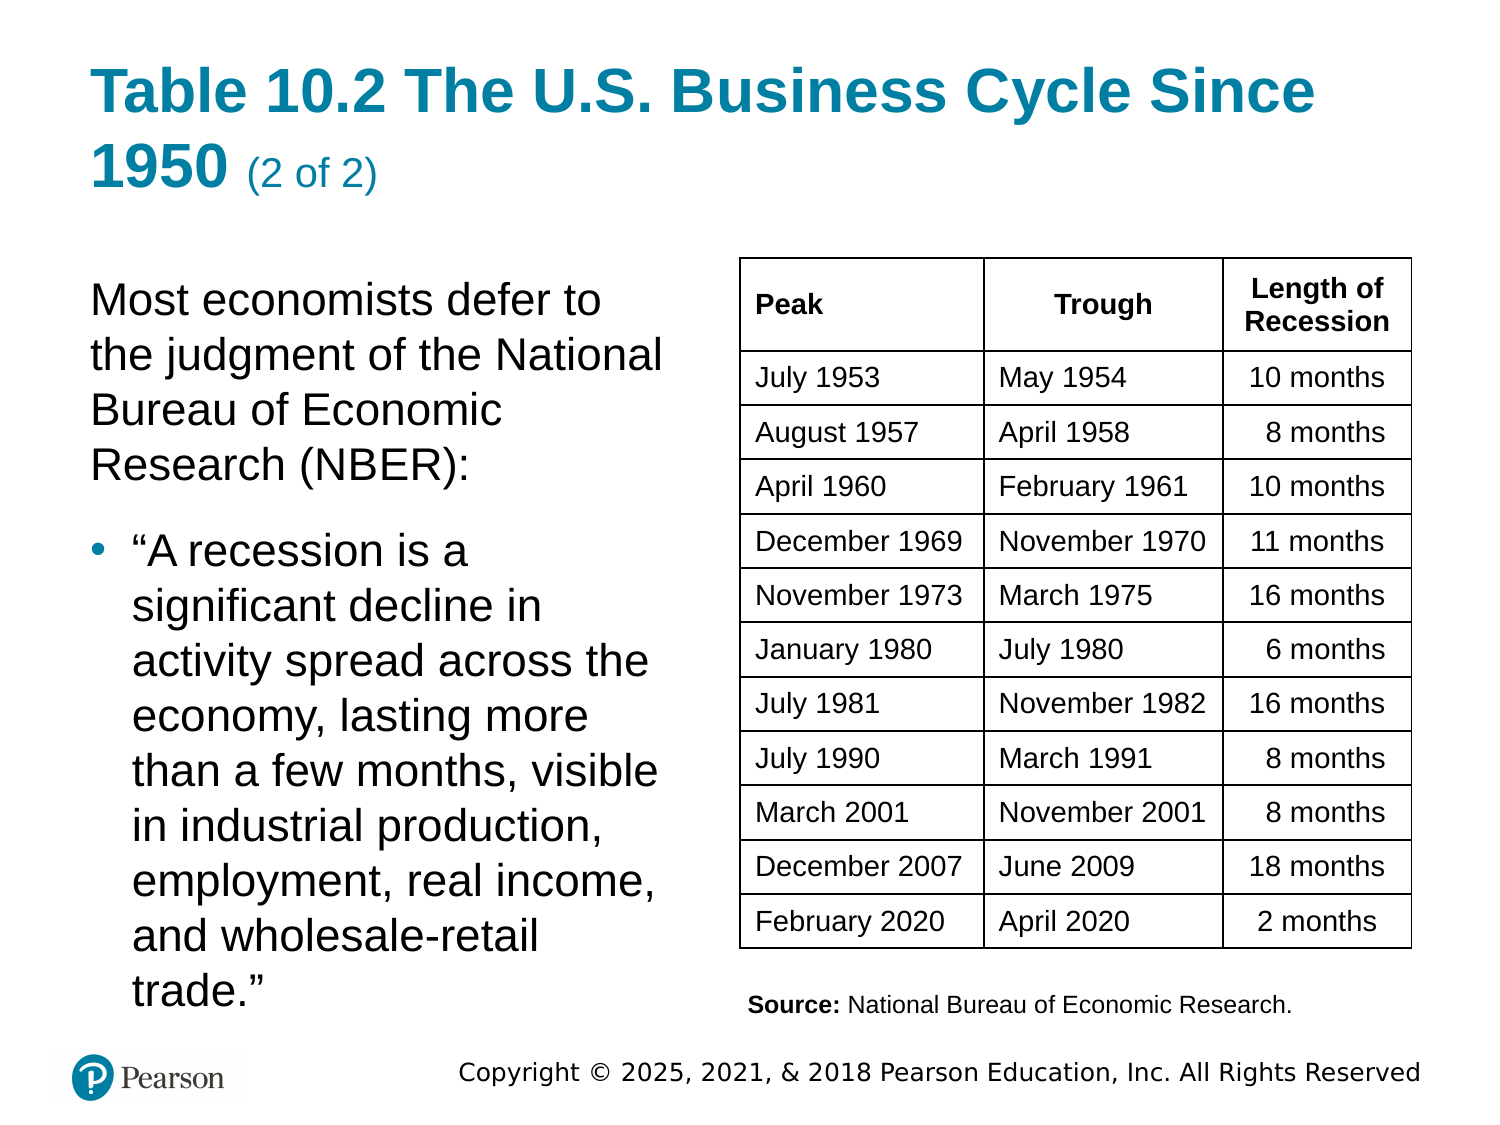

# Table 10.2 The U.S. Business Cycle Since 1950 (2 of 2)
Most economists defer to the judgment of the National Bureau of Economic Research (N B E R):
“A recession is a significant decline in activity spread across the economy, lasting more than a few months, visible in industrial production, employment, real income, and wholesale-retail trade.”
| Peak | Trough | Length of Recession |
| --- | --- | --- |
| July 1953 | May 1954 | 10 months |
| August 1957 | April 1958 | 8 months |
| April 1960 | February 1961 | 10 months |
| December 1969 | November 1970 | 11 months |
| November 1973 | March 1975 | 16 months |
| January 1980 | July 1980 | 6 months |
| July 1981 | November 1982 | 16 months |
| July 1990 | March 1991 | 8 months |
| March 2001 | November 2001 | 8 months |
| December 2007 | June 2009 | 18 months |
| February 2020 | April 2020 | 2 months |
Source: National Bureau of Economic Research.